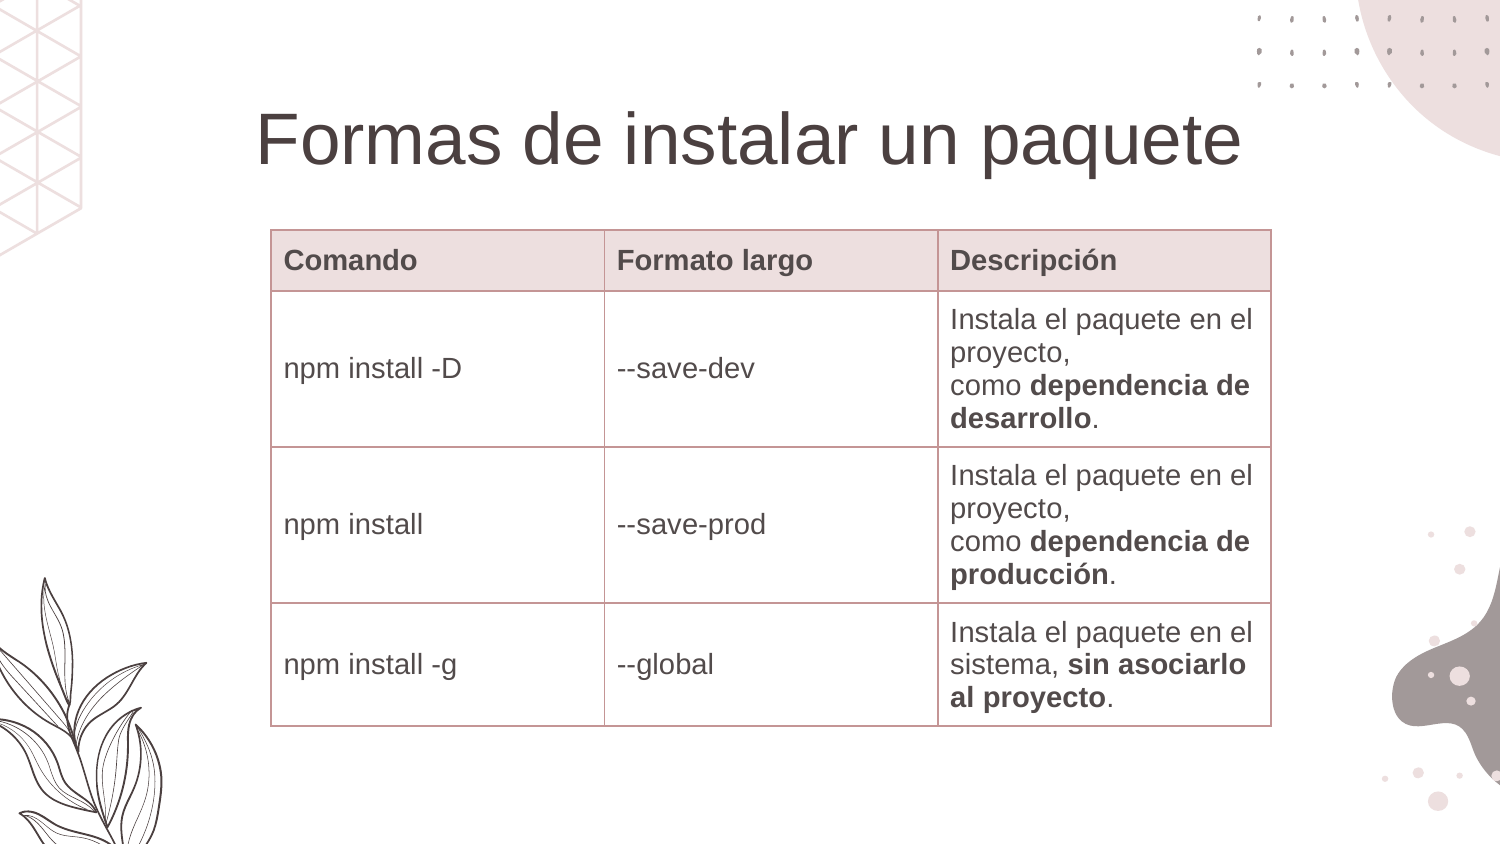

# Formas de instalar un paquete
| Comando | Formato largo | Descripción |
| --- | --- | --- |
| npm install -D | --save-dev | Instala el paquete en el proyecto, como dependencia de desarrollo. |
| npm install | --save-prod | Instala el paquete en el proyecto, como dependencia de producción. |
| npm install -g | --global | Instala el paquete en el sistema, sin asociarlo al proyecto. |